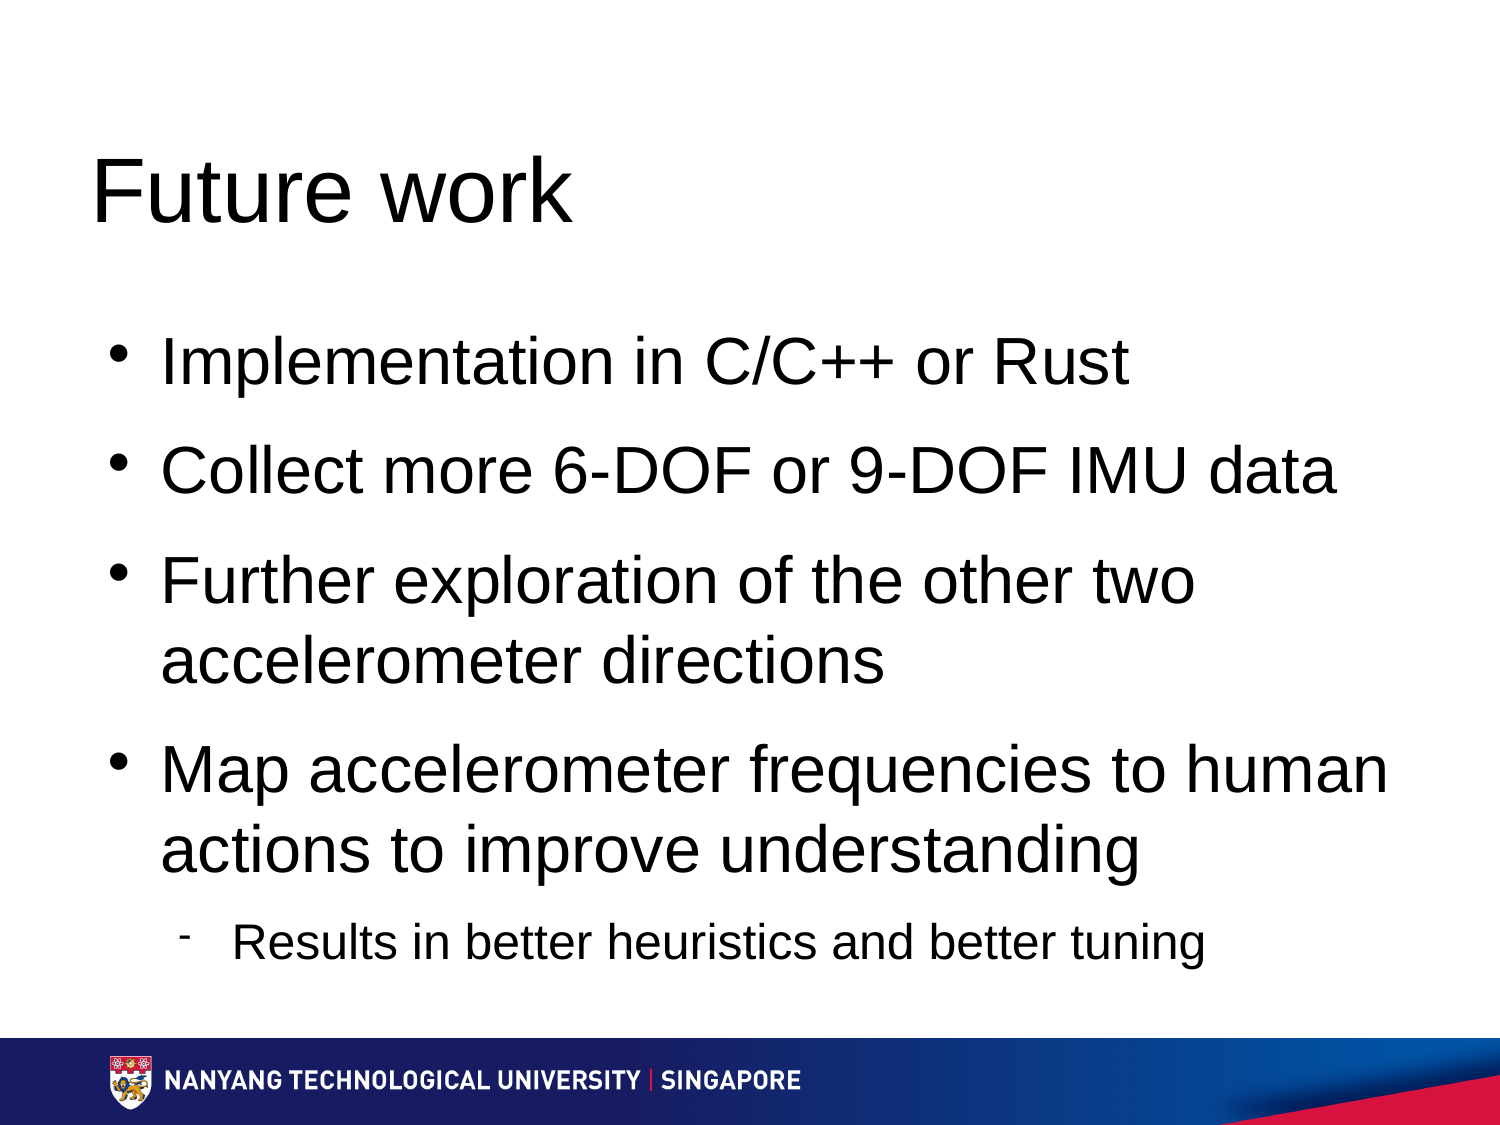

# Future work
Implementation in C/C++ or Rust
Collect more 6-DOF or 9-DOF IMU data
Further exploration of the other two accelerometer directions
Map accelerometer frequencies to human actions to improve understanding
Results in better heuristics and better tuning